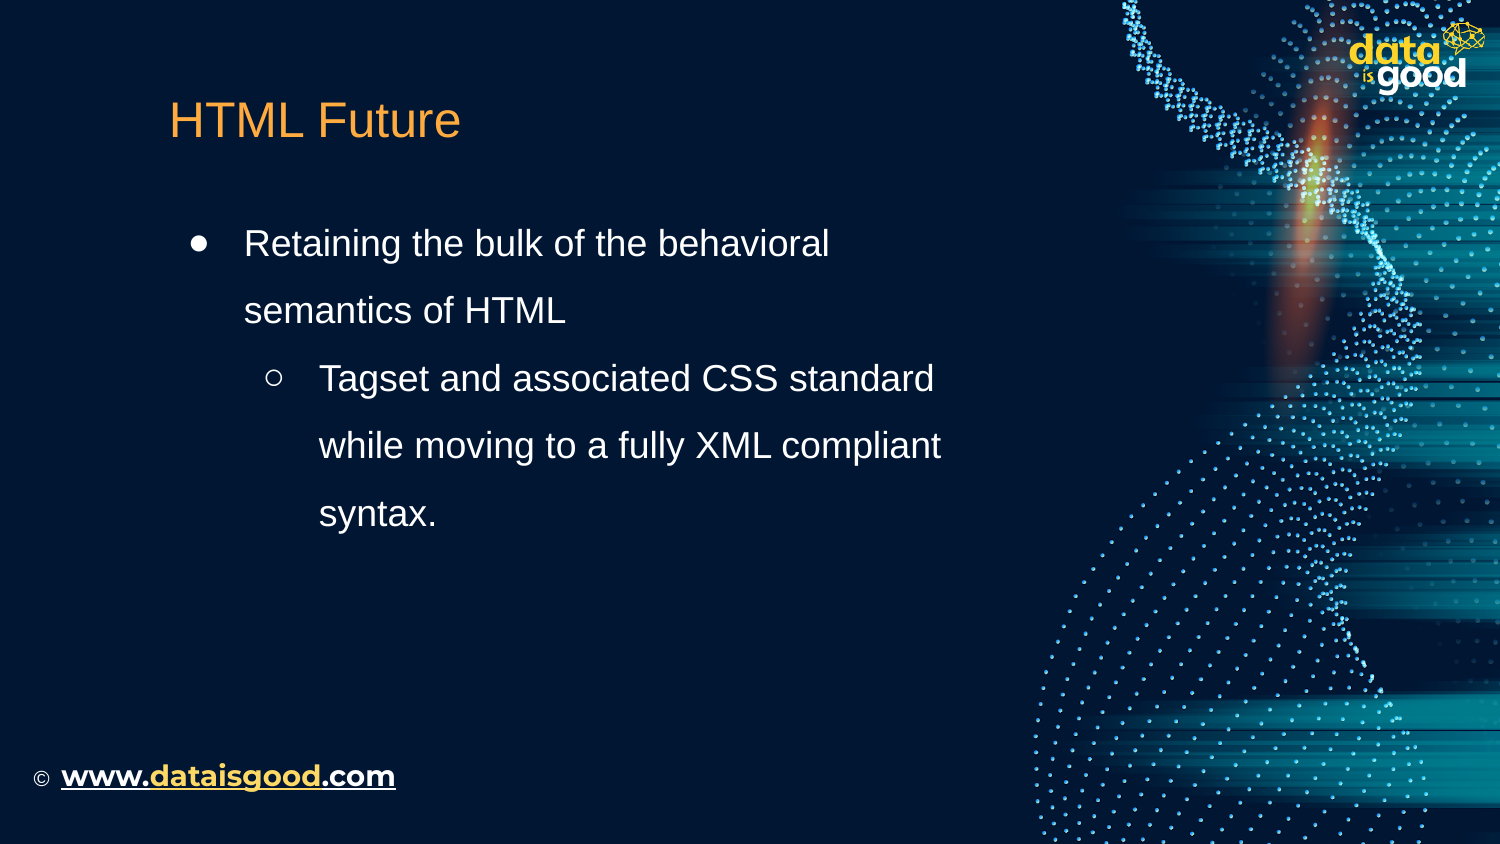

# HTML Future
Retaining the bulk of the behavioral semantics of HTML
Tagset and associated CSS standard while moving to a fully XML compliant syntax.